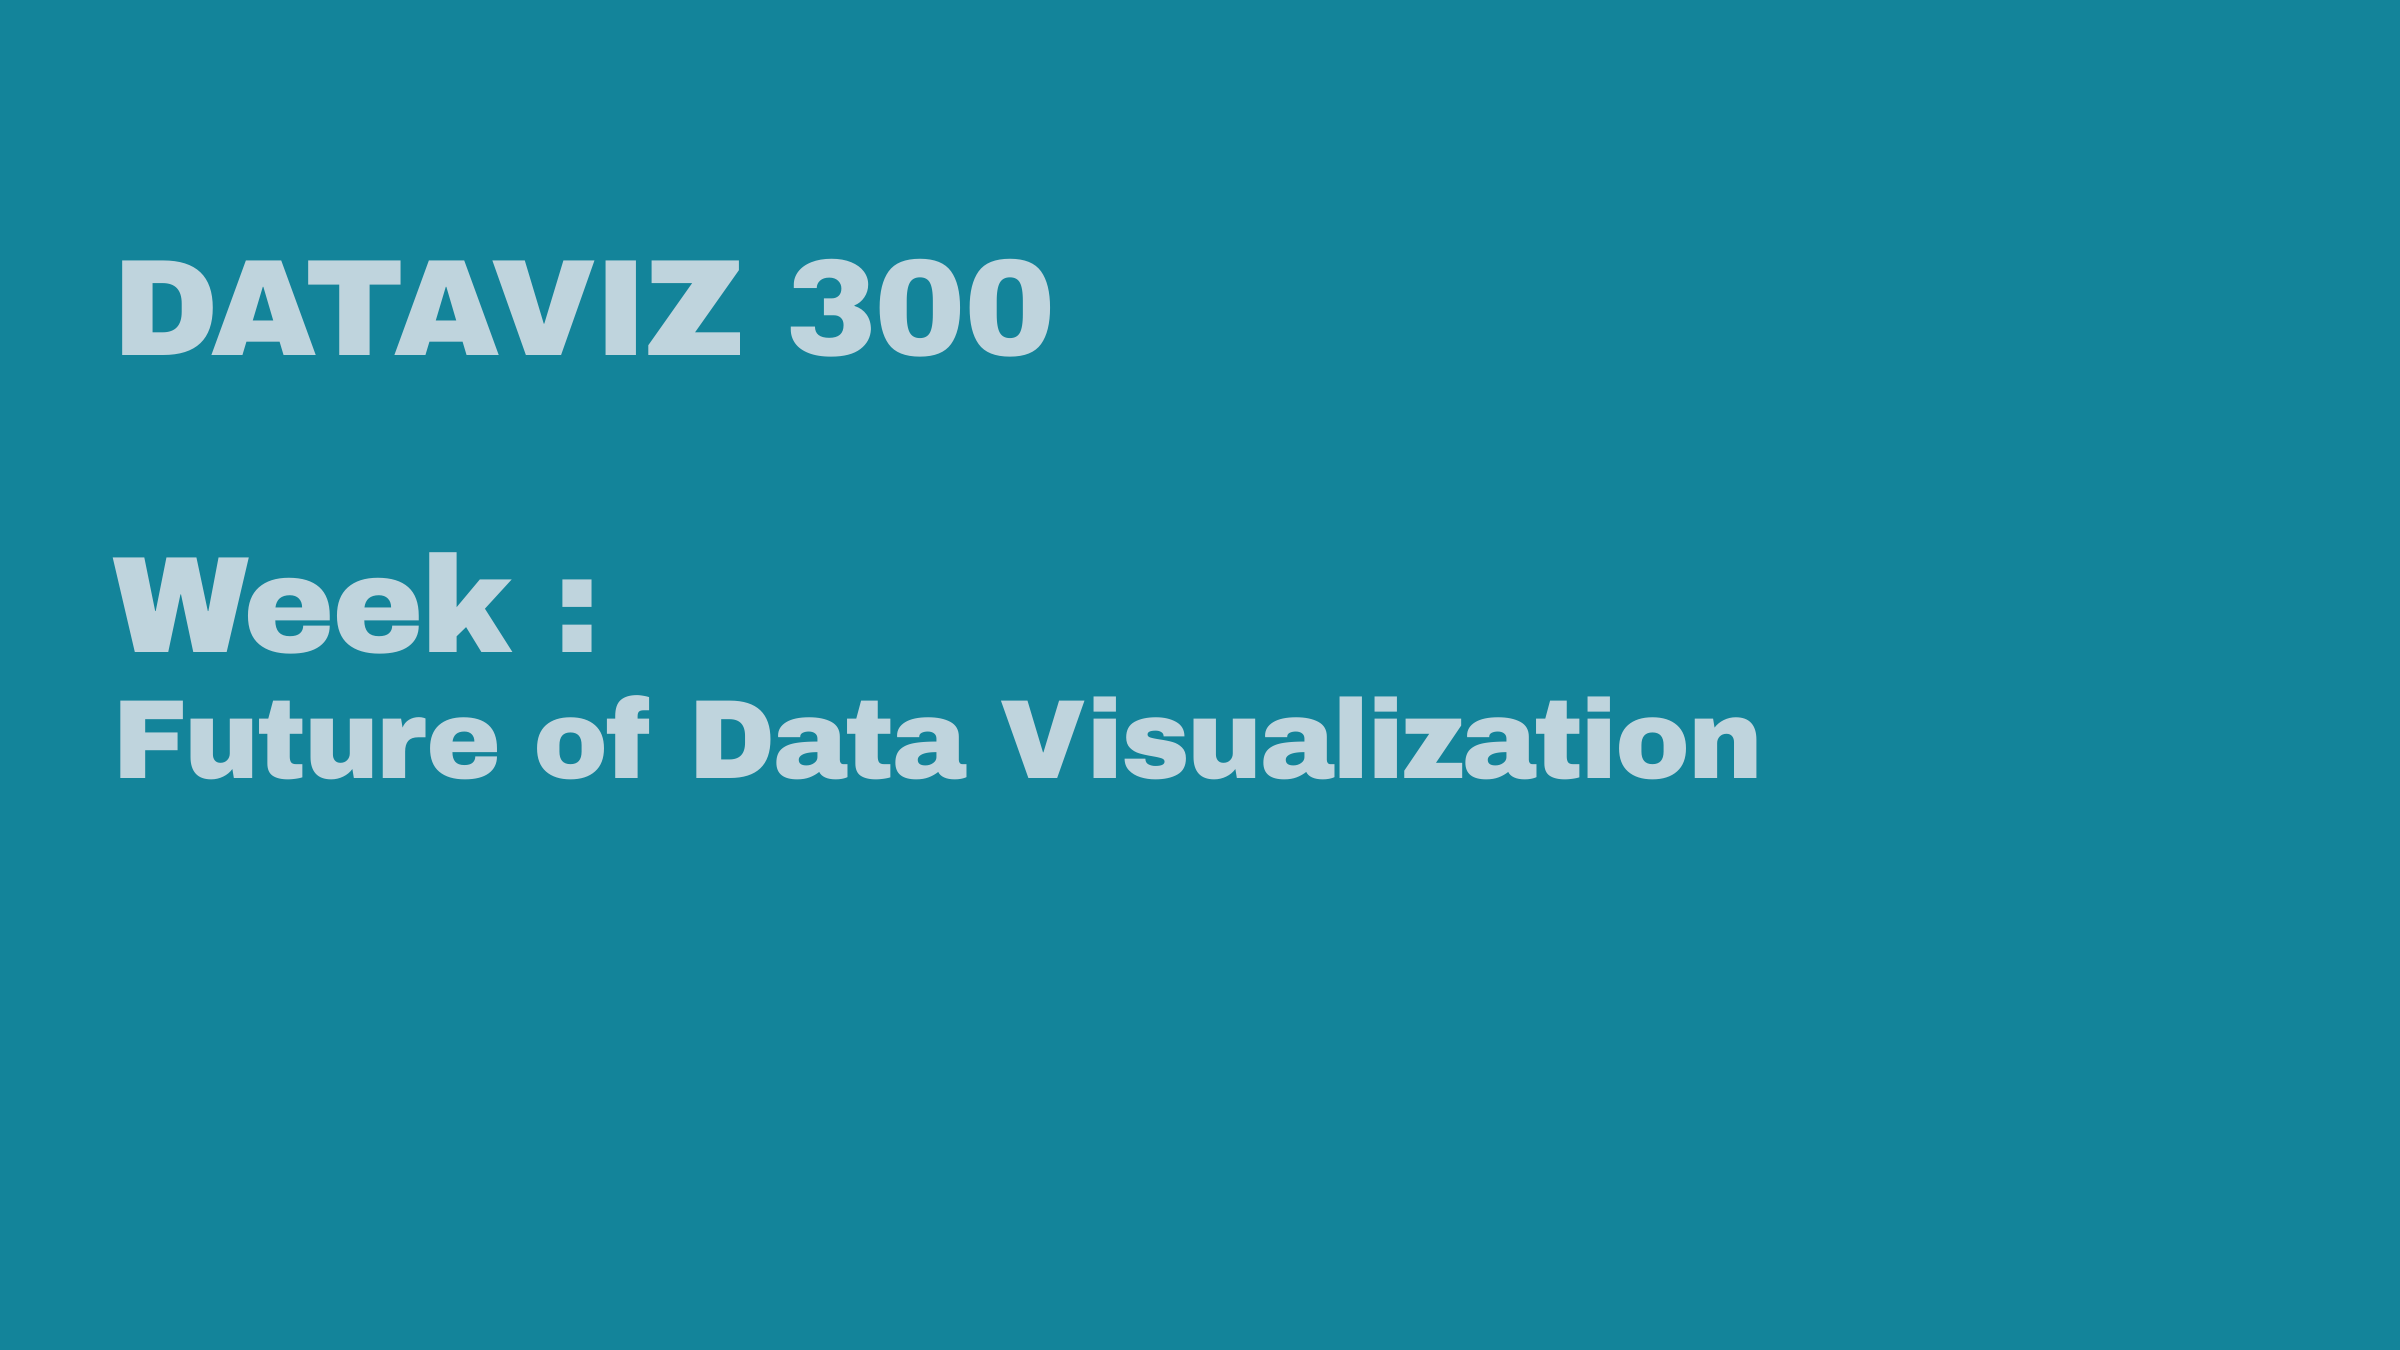

# DATAVIZ 300 Week : Future of Data Visualization